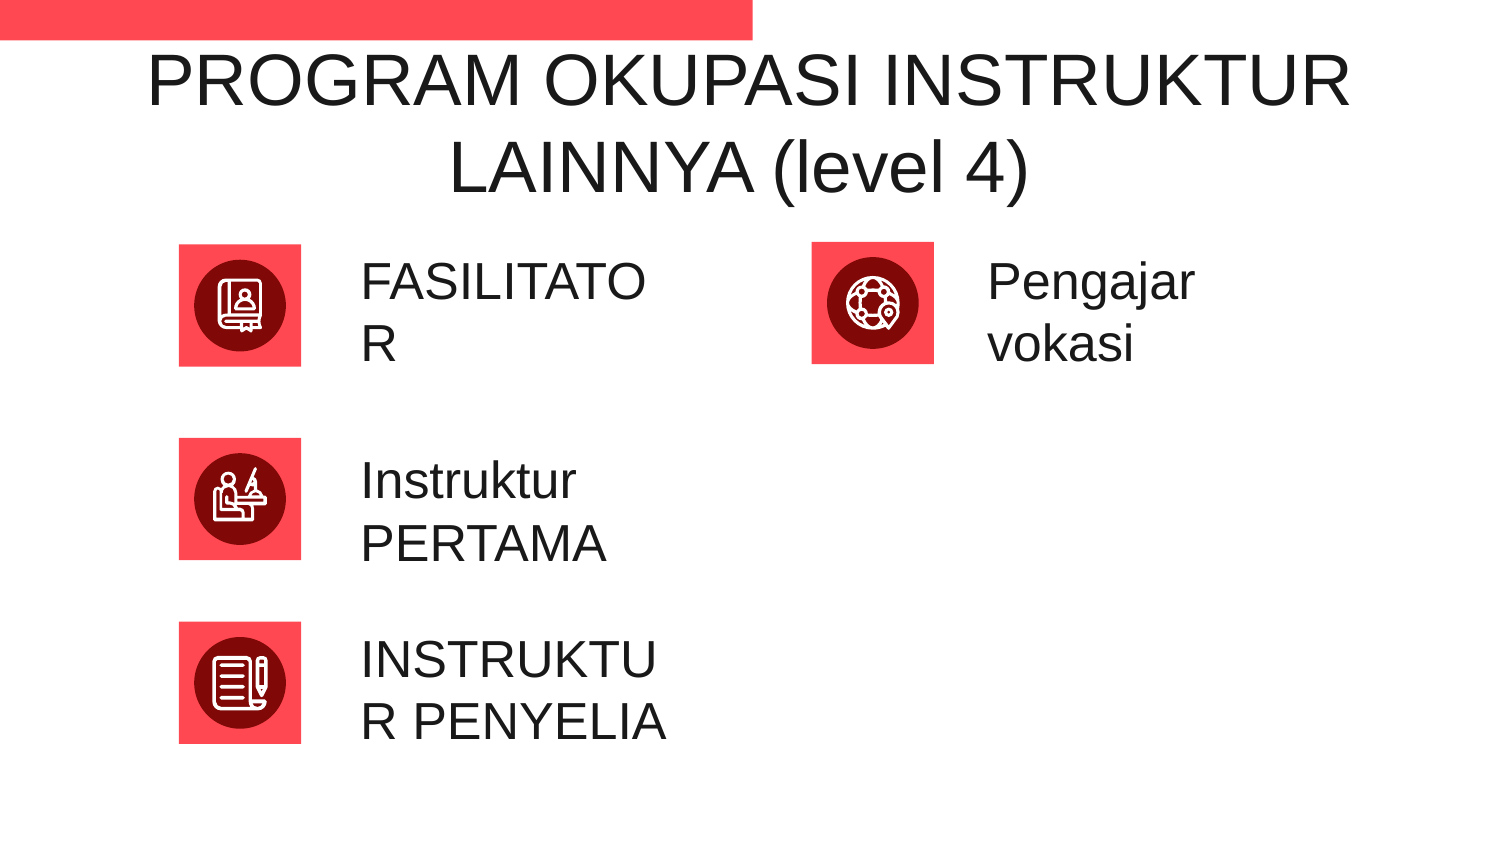

# PROGRAM OKUPASI INSTRUKTUR LAINNYA (level 4)

FASILITATOR
Pengajar vokasi

Instruktur PERTAMA

INSTRUKTUR PENYELIA